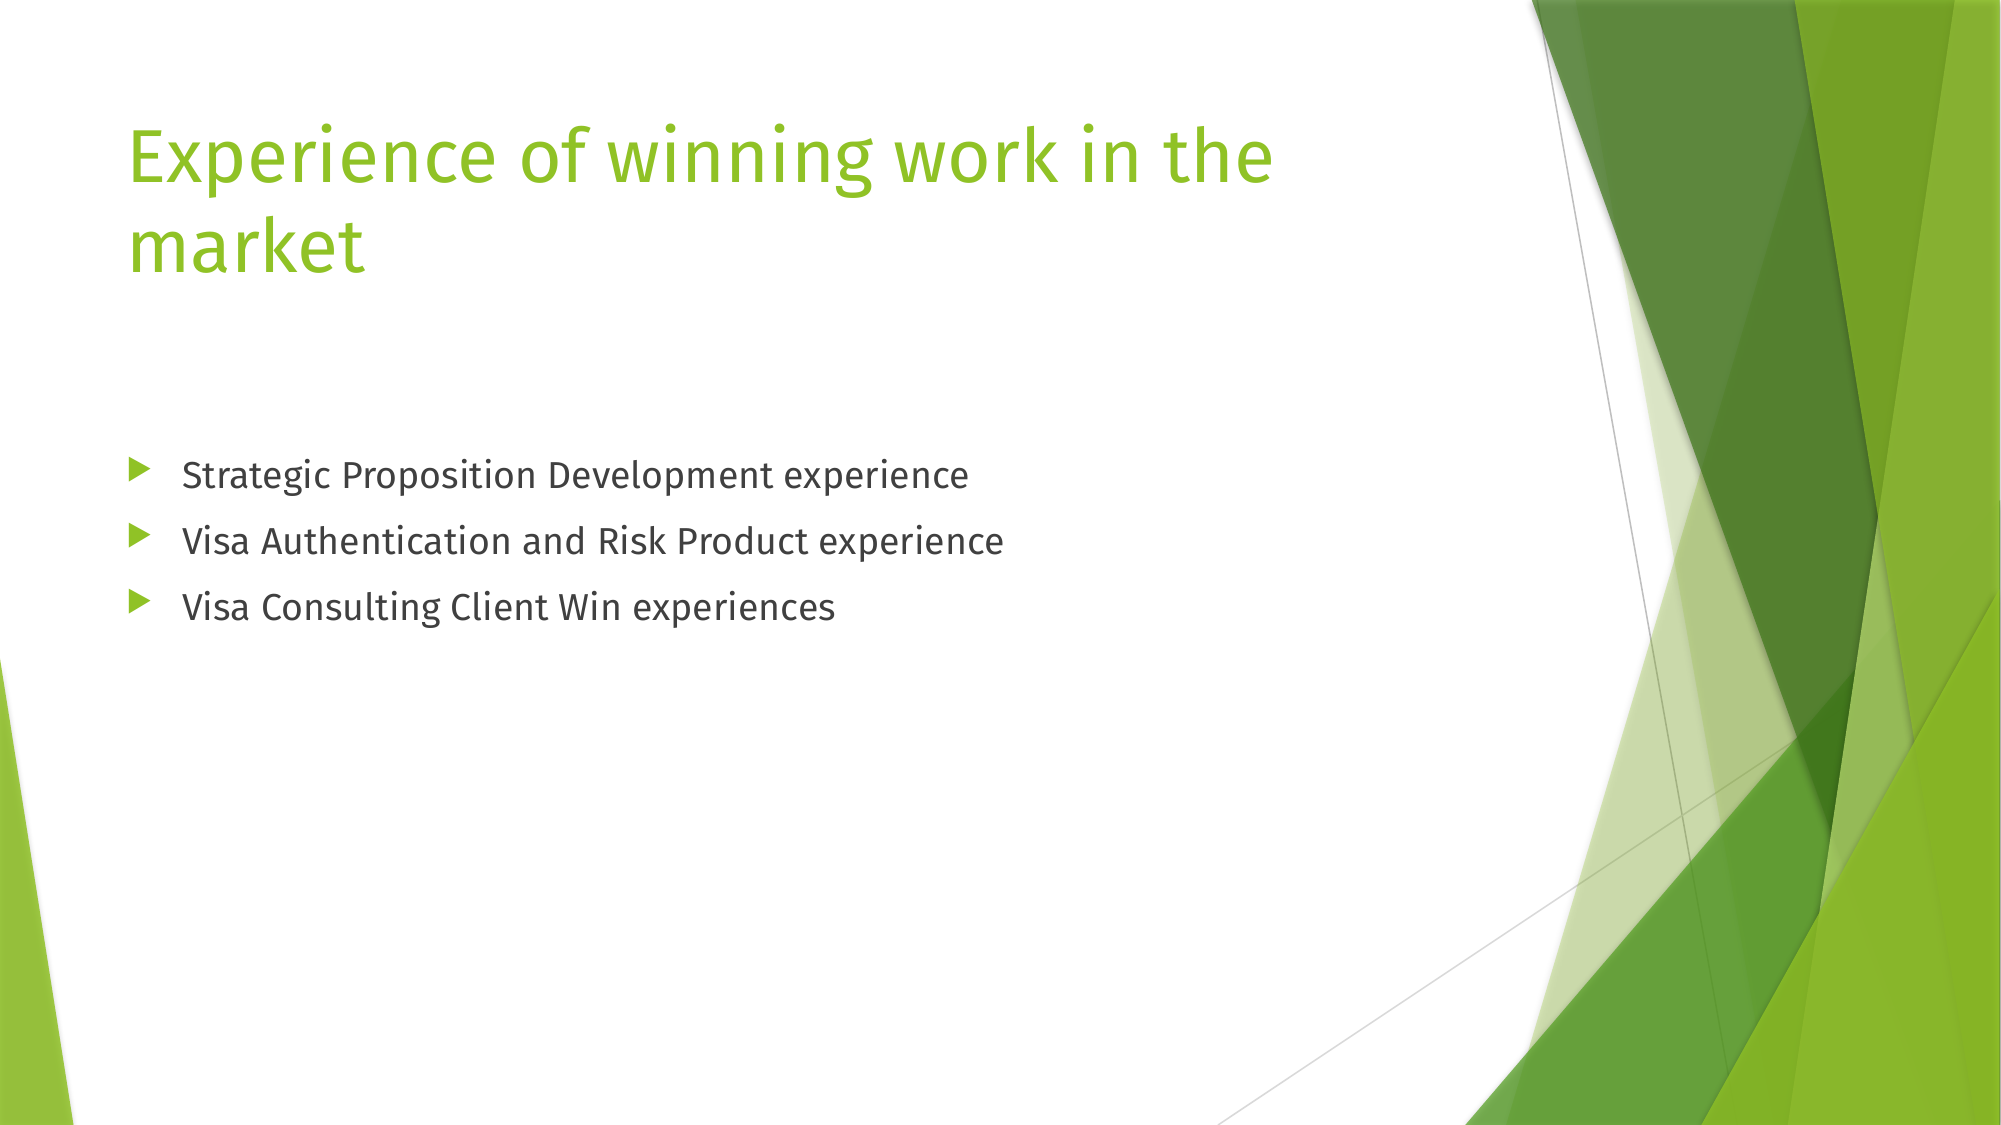

# Experience of winning work in the market
Strategic Proposition Development experience
Visa Authentication and Risk Product experience
Visa Consulting Client Win experiences